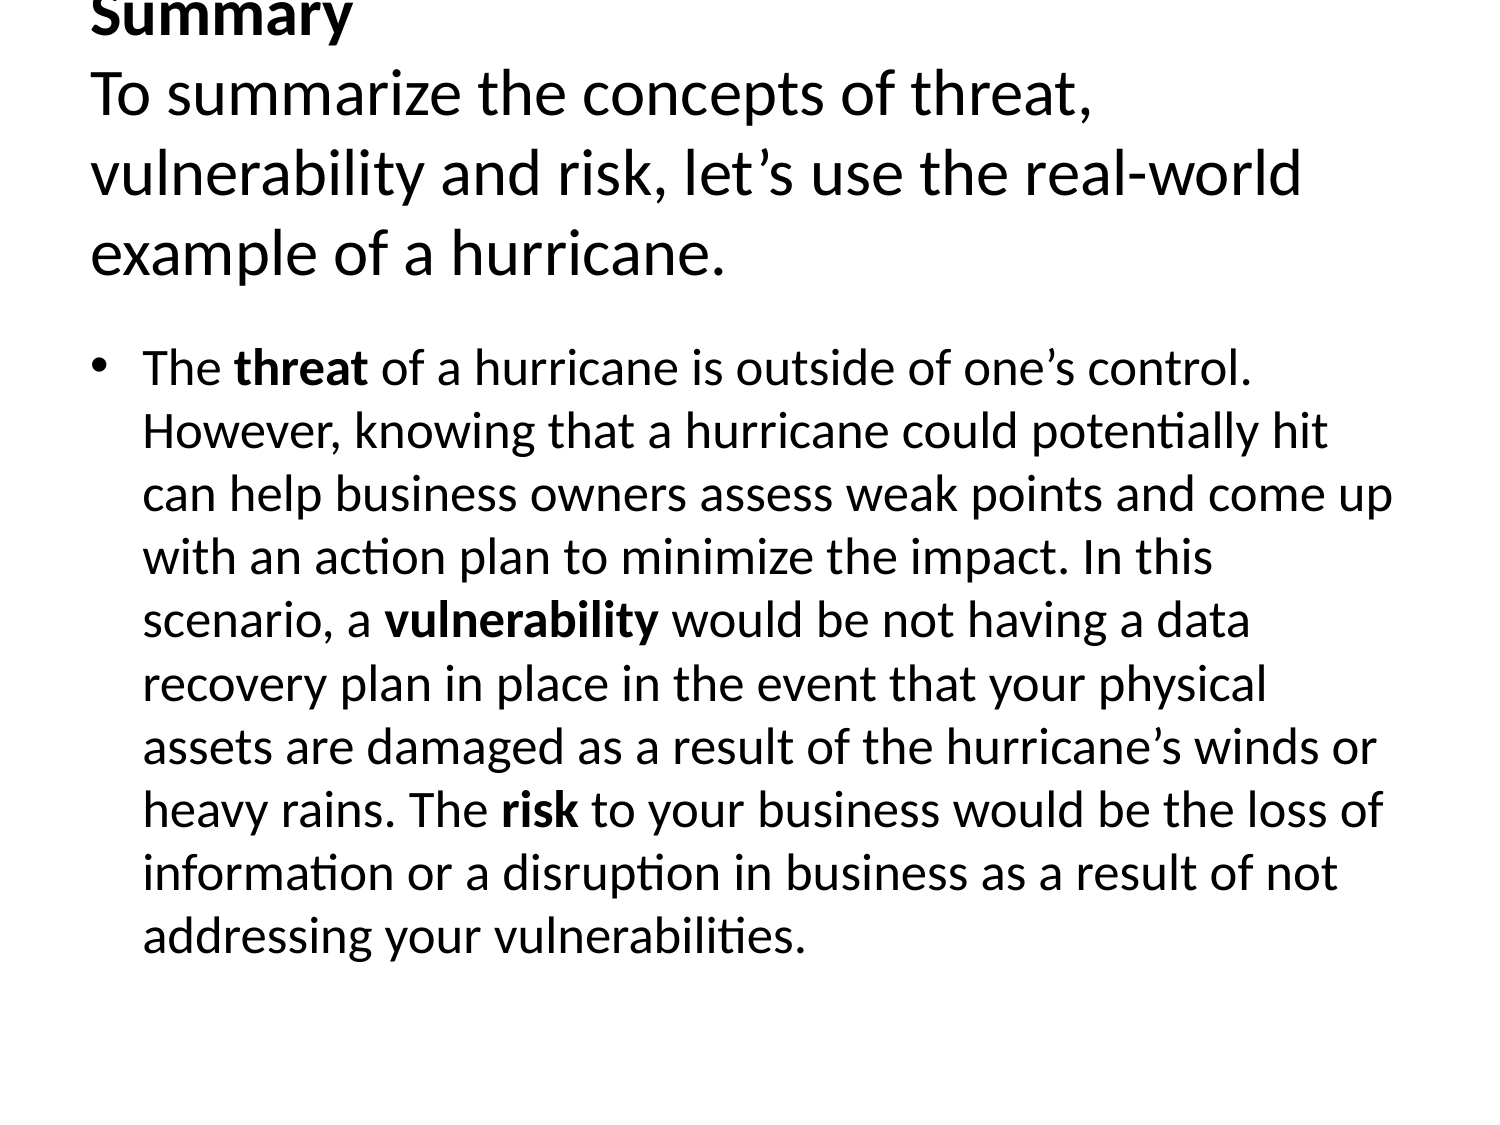

# Summary To summarize the concepts of threat, vulnerability and risk, let’s use the real-world example of a hurricane.
The threat of a hurricane is outside of one’s control. However, knowing that a hurricane could potentially hit can help business owners assess weak points and come up with an action plan to minimize the impact. In this scenario, a vulnerability would be not having a data recovery plan in place in the event that your physical assets are damaged as a result of the hurricane’s winds or heavy rains. The risk to your business would be the loss of information or a disruption in business as a result of not addressing your vulnerabilities.